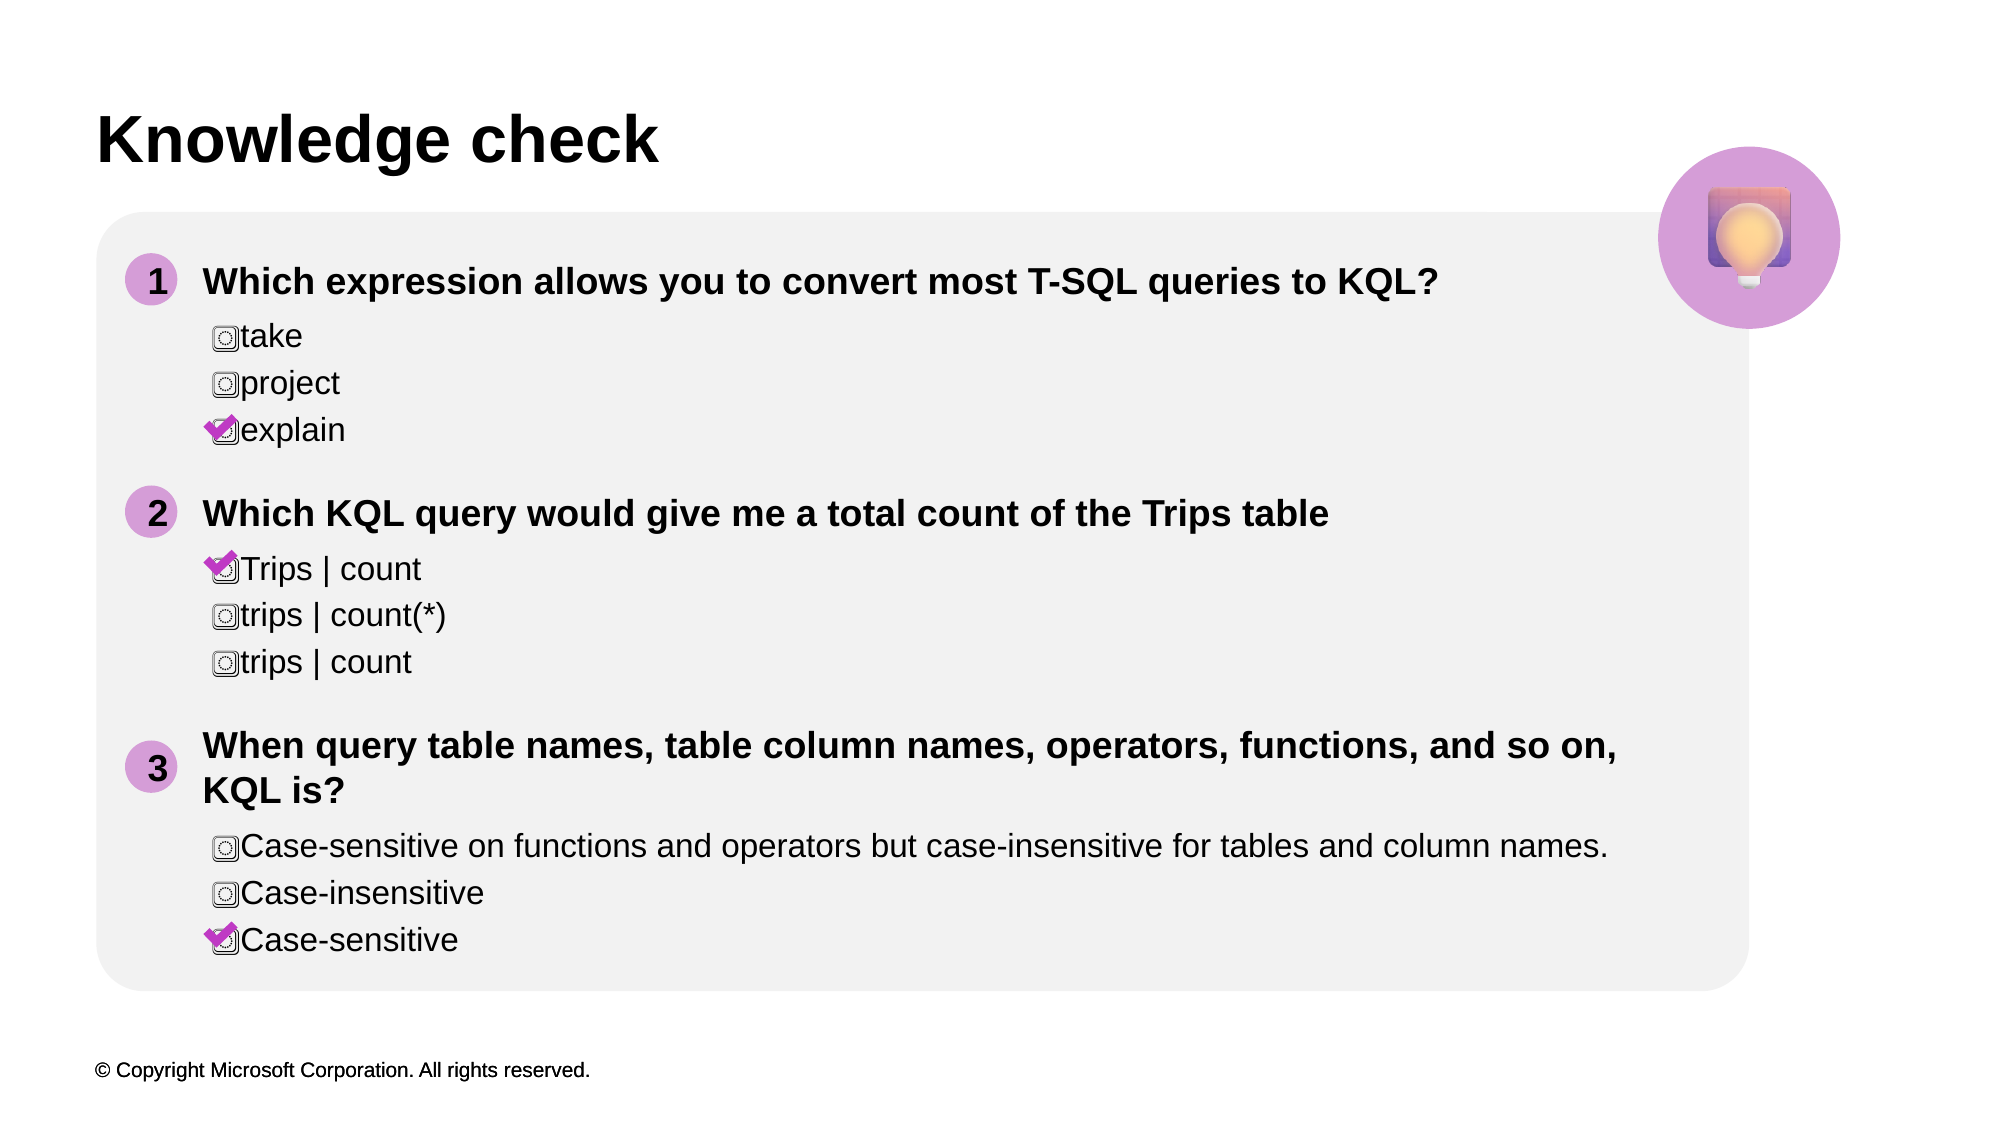

# Knowledge check
1
Which expression allows you to convert most T-SQL queries to KQL?
take
project
explain

2
Which KQL query would give me a total count of the Trips table
Trips | count
trips | count(*)
trips | count

When query table names, table column names, operators, functions, and so on, KQL is?
3
Case-sensitive on functions and operators but case-insensitive for tables and column names.
Case-insensitive
Case-sensitive

© Copyright Microsoft Corporation. All rights reserved.